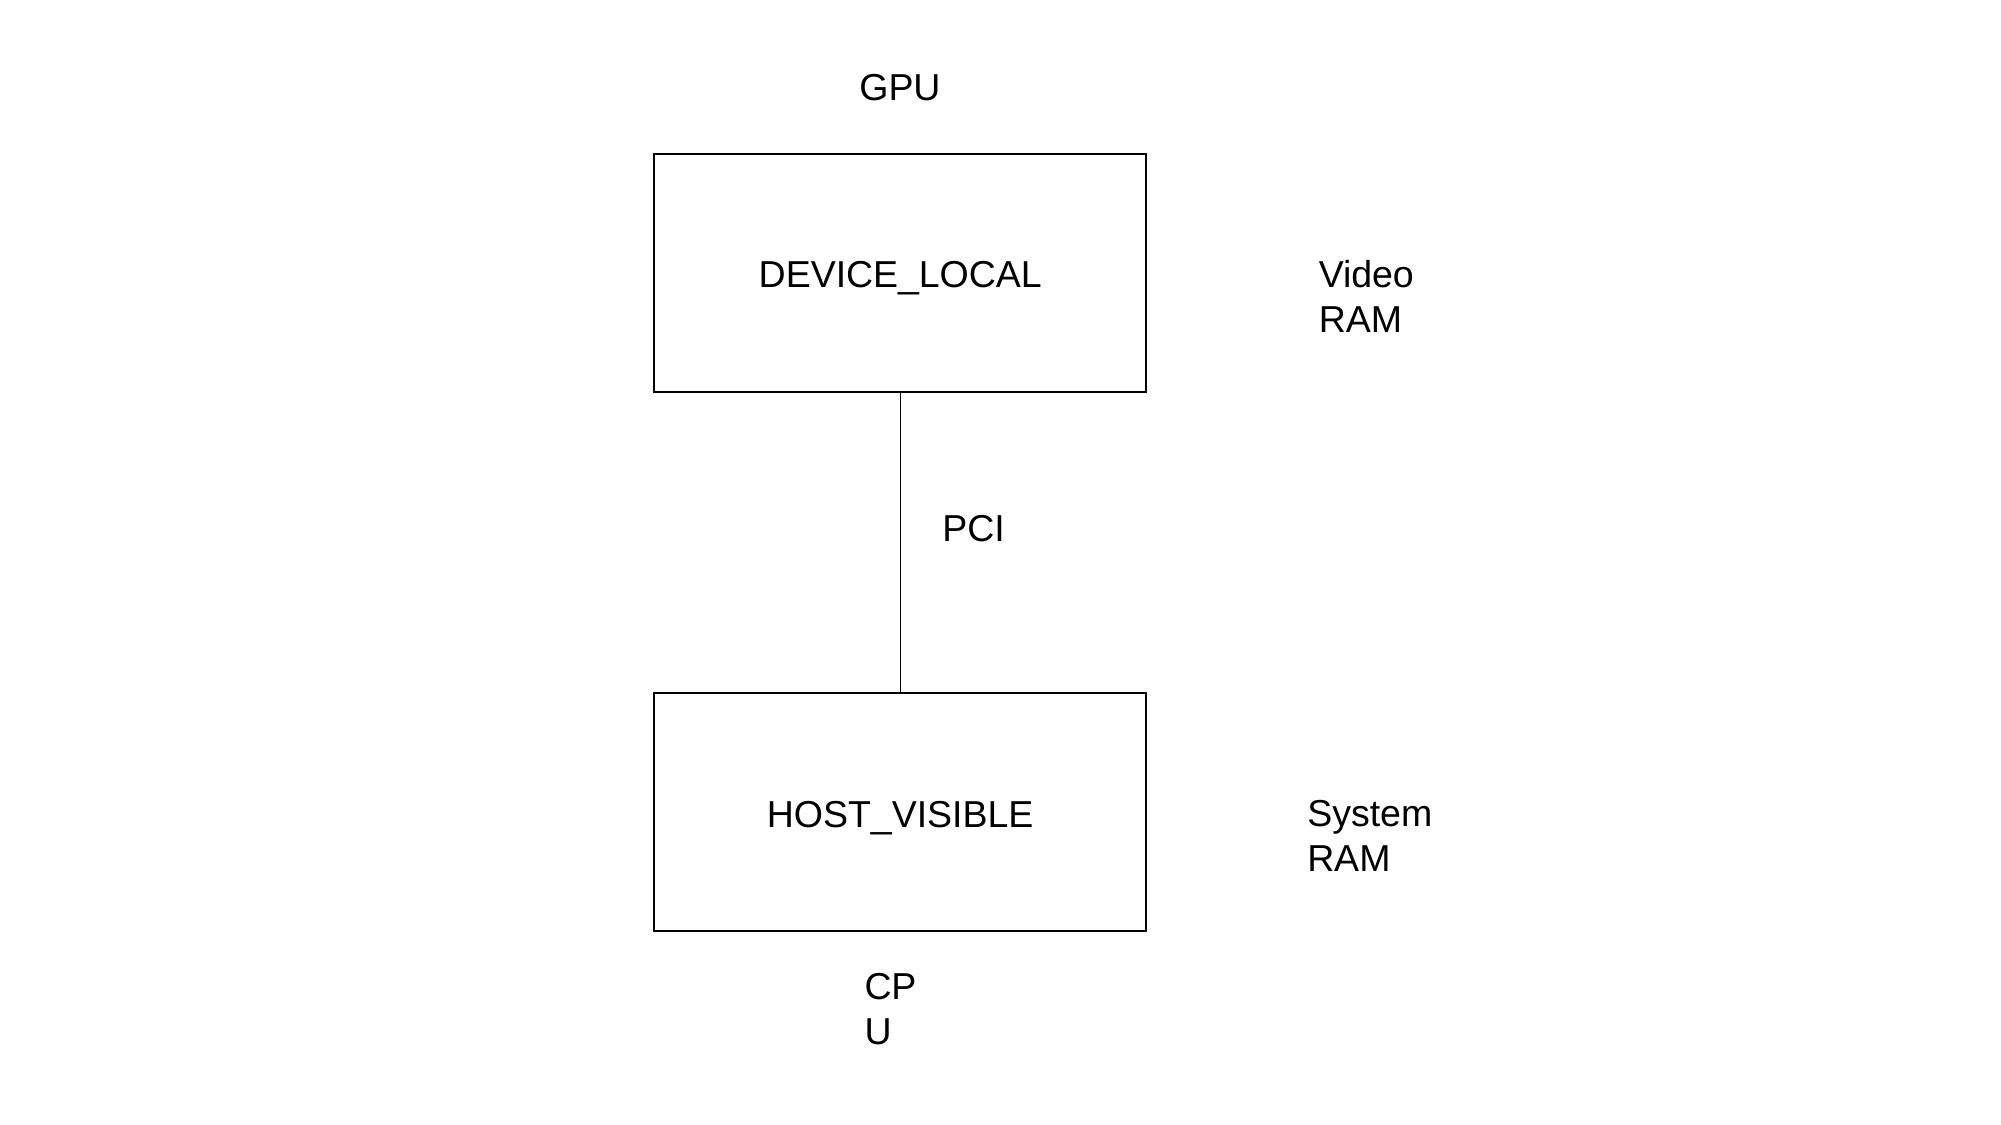

GPU
DEVICE_LOCAL
Video RAM
PCI
HOST_VISIBLE
System RAM
CPU